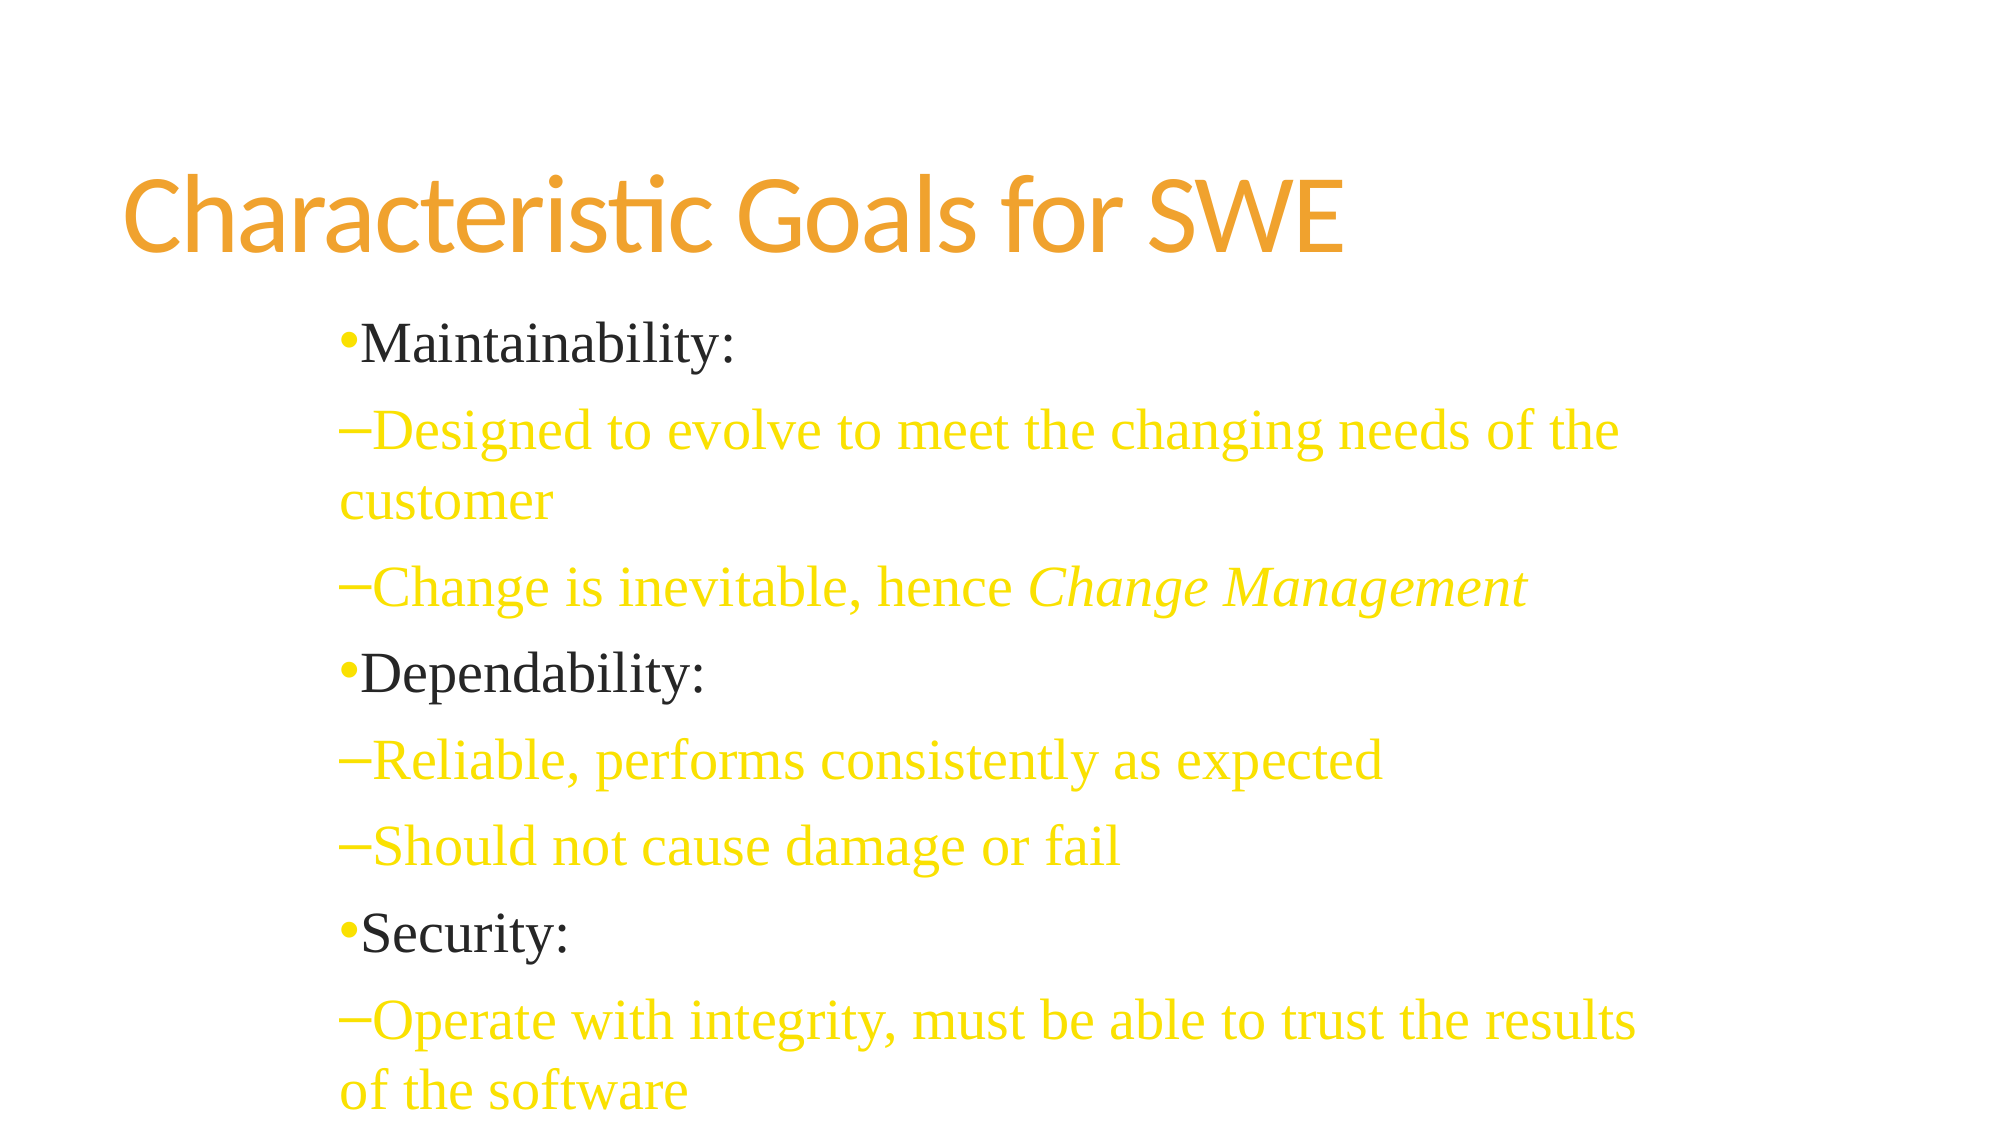

Characteristic Goals for SWE
Maintainability:
Designed to evolve to meet the changing needs of the customer
Change is inevitable, hence Change Management
Dependability:
Reliable, performs consistently as expected
Should not cause damage or fail
Security:
Operate with integrity, must be able to trust the results of the software